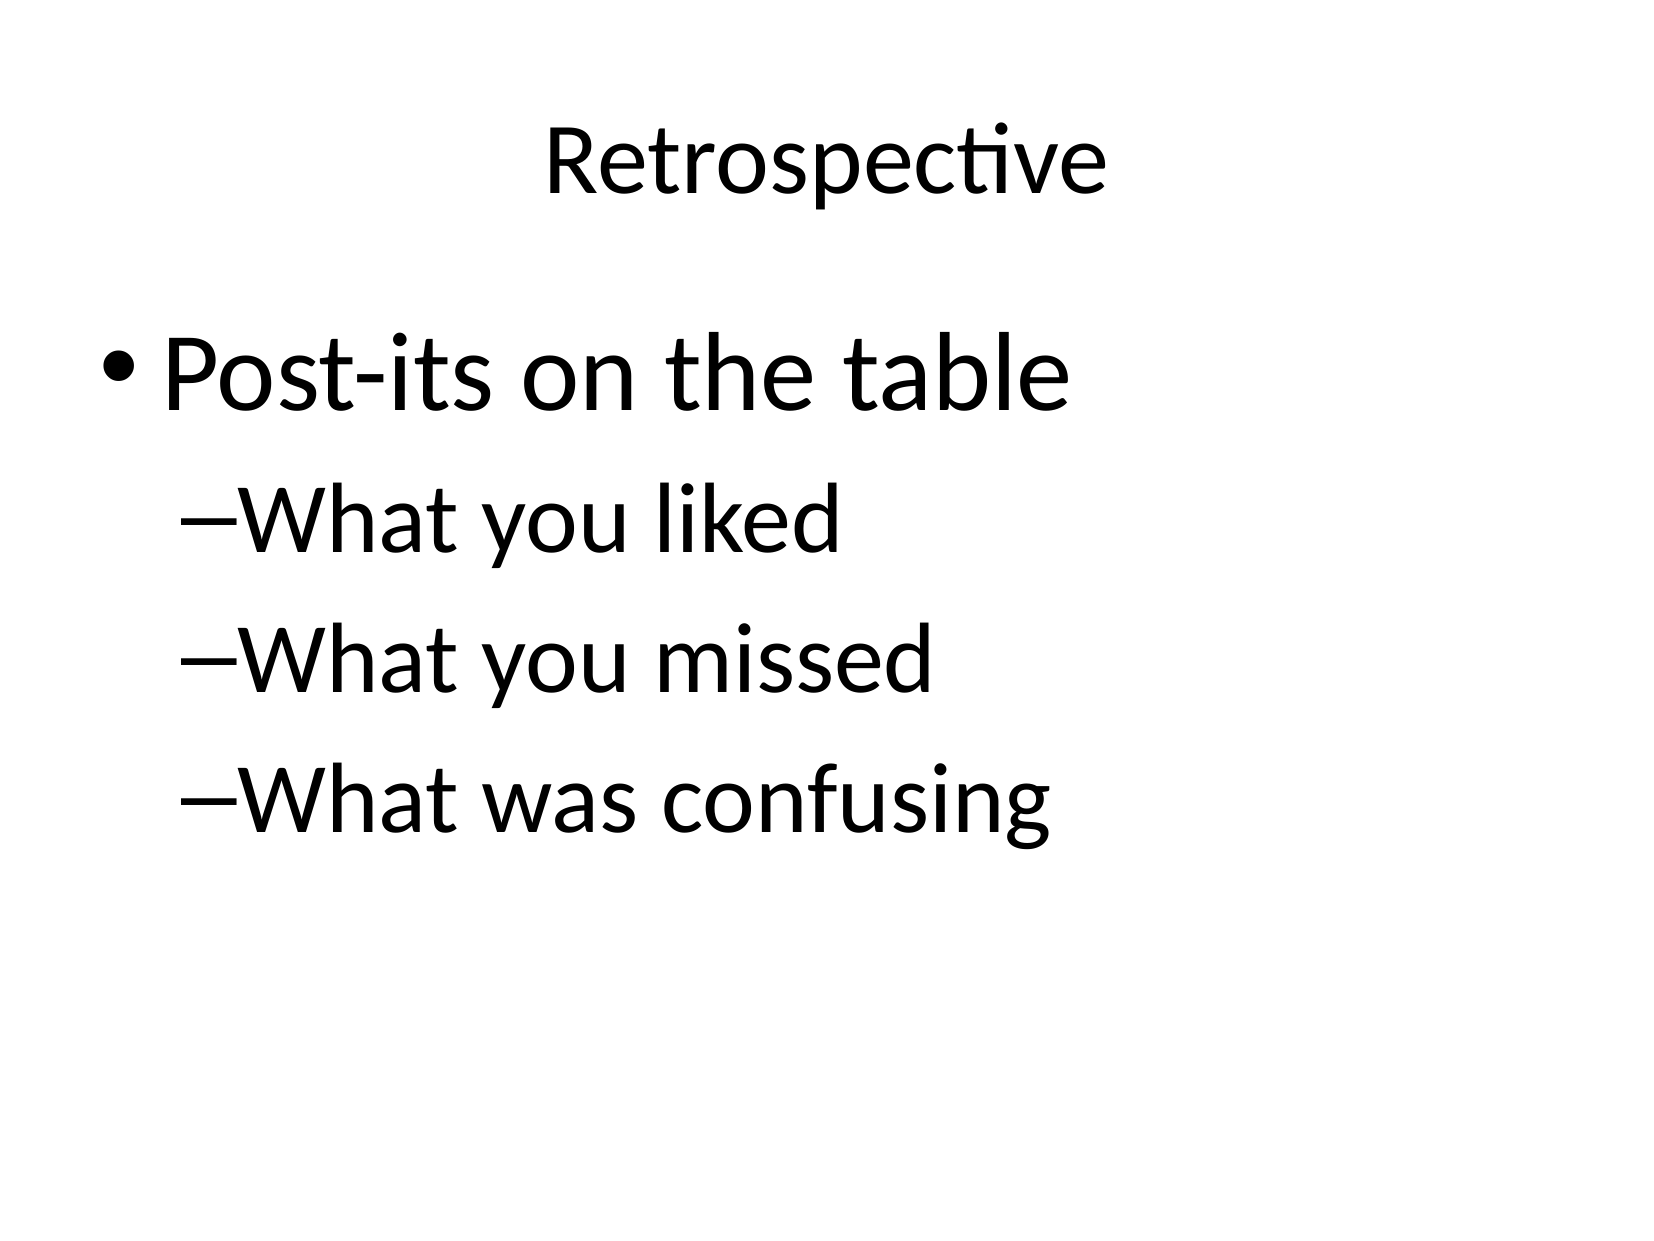

# Retrospective
Post-its on the table
What you liked
What you missed
What was confusing